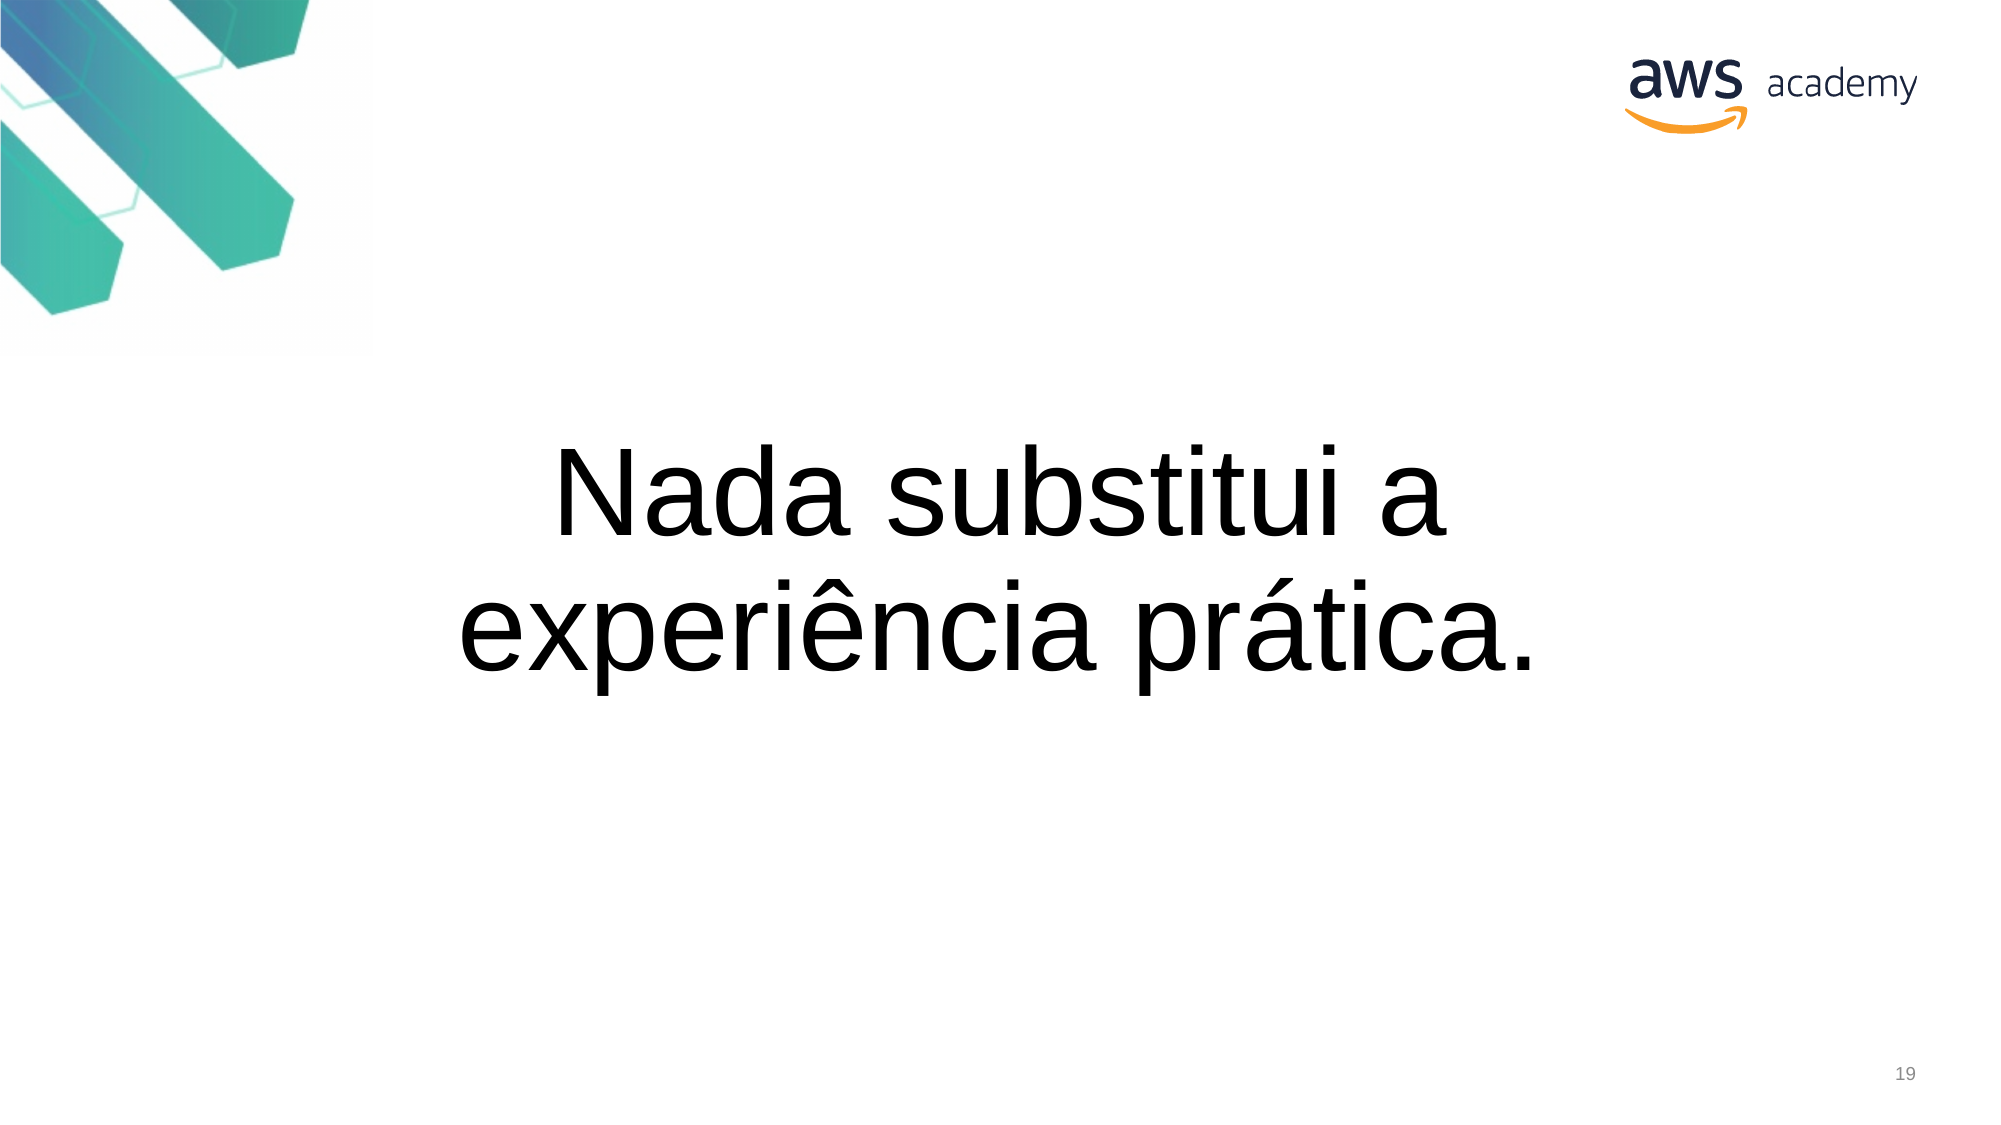

# Nada substitui a experiência prática.
19